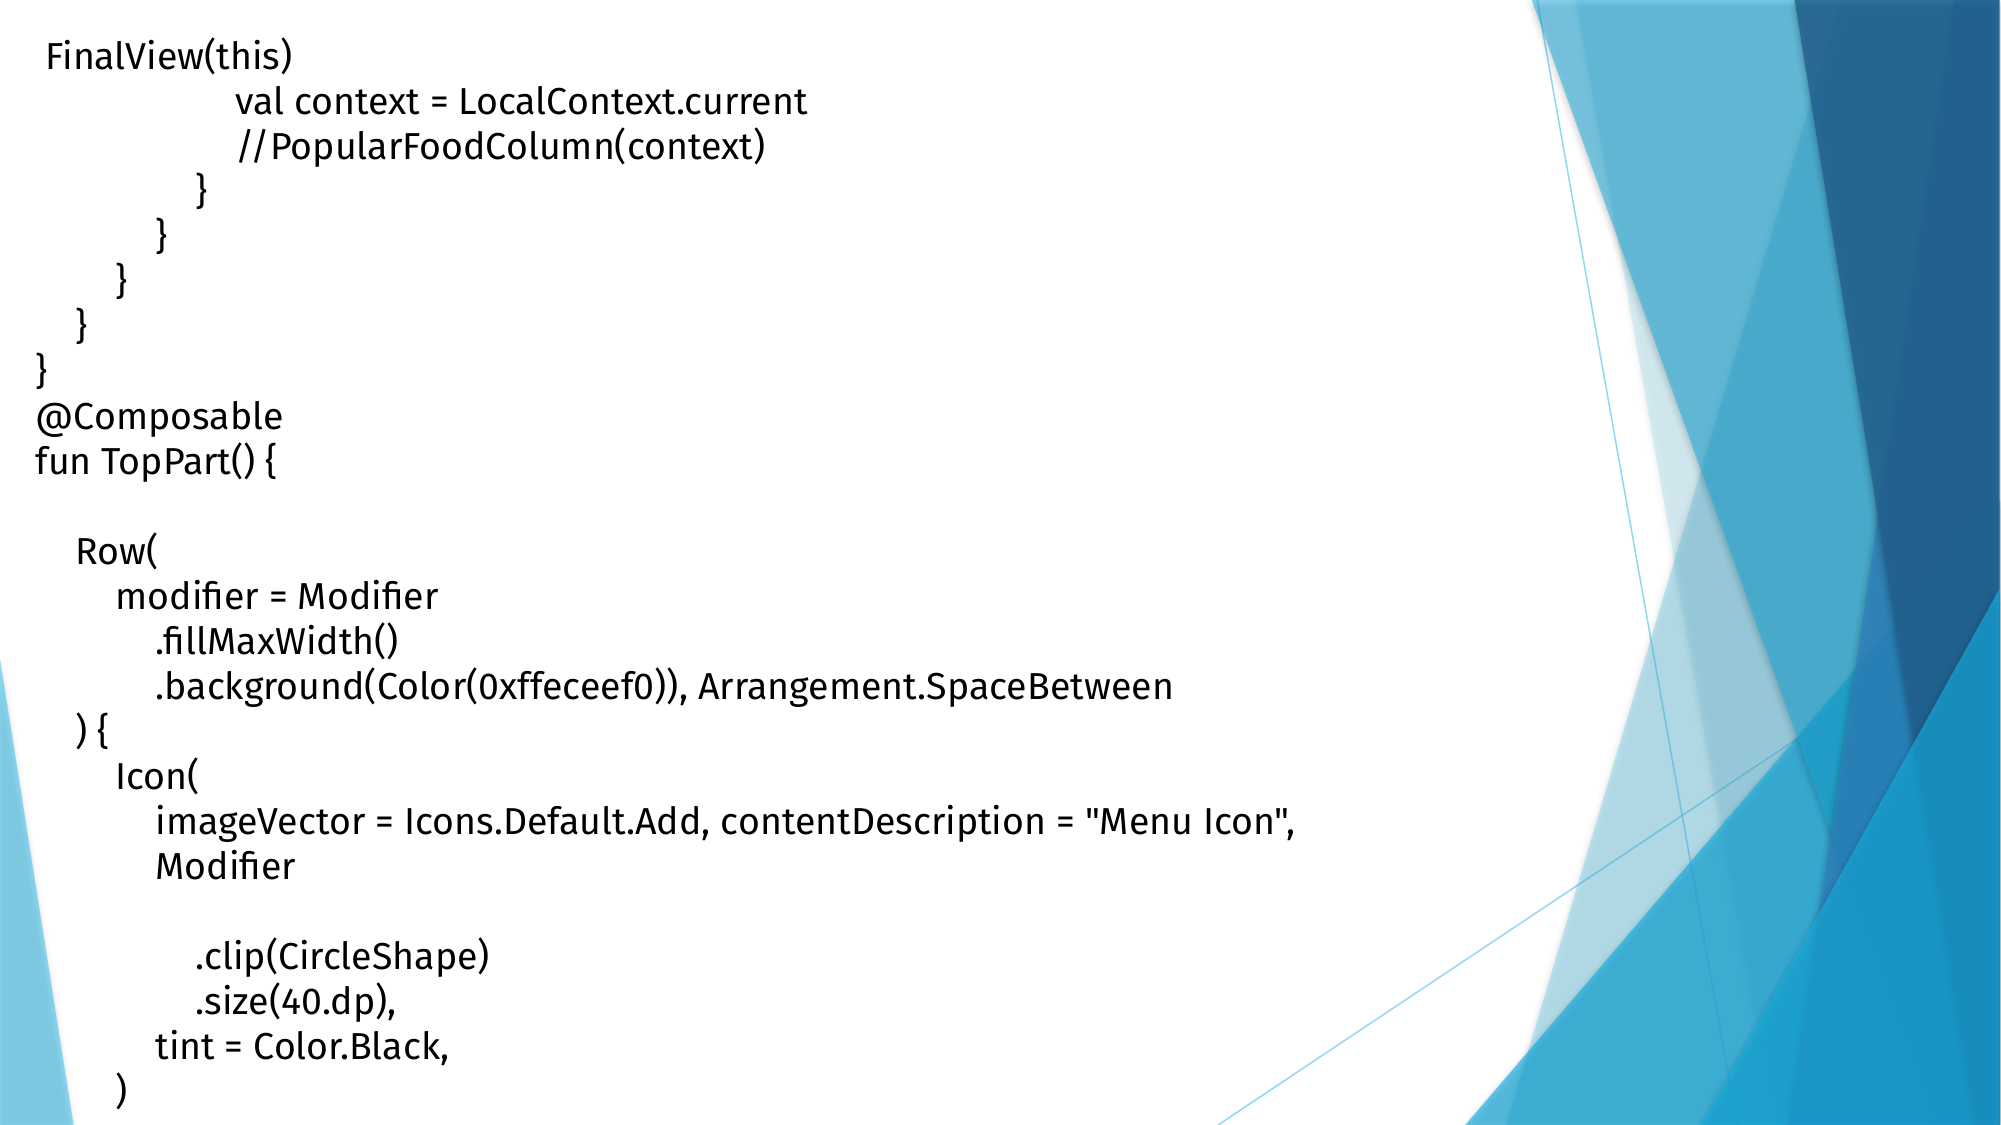

FinalView(this)
                    val context = LocalContext.current
                    //PopularFoodColumn(context)
                }
            }
        }
    }
}
@Composable
fun TopPart() {

    Row(
        modifier = Modifier
            .fillMaxWidth()
            .background(Color(0xffeceef0)), Arrangement.SpaceBetween
    ) {
        Icon(
            imageVector = Icons.Default.Add, contentDescription = "Menu Icon",
            Modifier

                .clip(CircleShape)
                .size(40.dp),
            tint = Color.Black,
        )